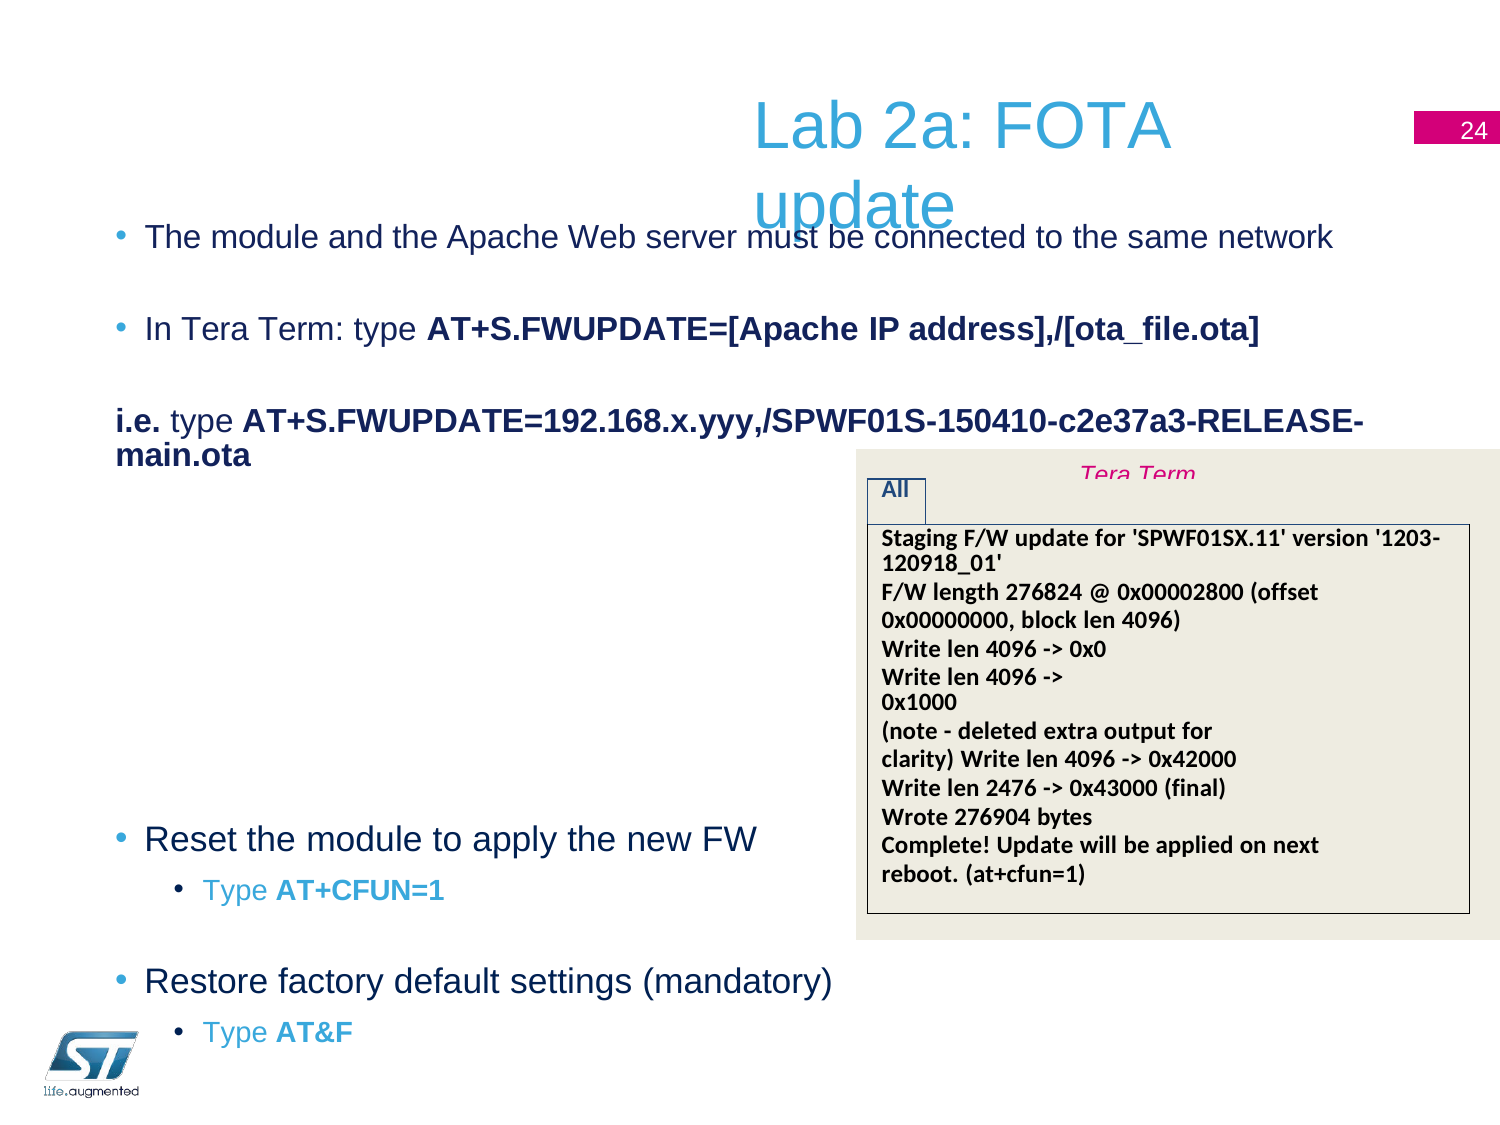

# Lab 2a: FOTA update

24
The module and the Apache Web server must be connected to the same network

In Tera Term: type AT+S.FWUPDATE=[Apache IP address],/[ota_file.ota]

i.e. type AT+S.FWUPDATE=192.168.x.yyy,/SPWF01S-150410-c2e37a3-RELEASE-
main.ota

Tera Term output
| All |  |
| --- | --- |
| Staging F/W update for 'SPWF01SX.11' version '1203- 120918\_01' F/W length 276824 @ 0x00002800 (offset 0x00000000, block len 4096) Write len 4096 -> 0x0 Write len 4096 -> 0x1000 (note - deleted extra output for clarity) Write len 4096 -> 0x42000 Write len 2476 -> 0x43000 (final) Wrote 276904 bytes Complete! Update will be applied on next reboot. (at+cfun=1) |  |
Reset the module to apply the new FW
Type AT+CFUN=1

Restore factory default settings (mandatory)
Type AT&F